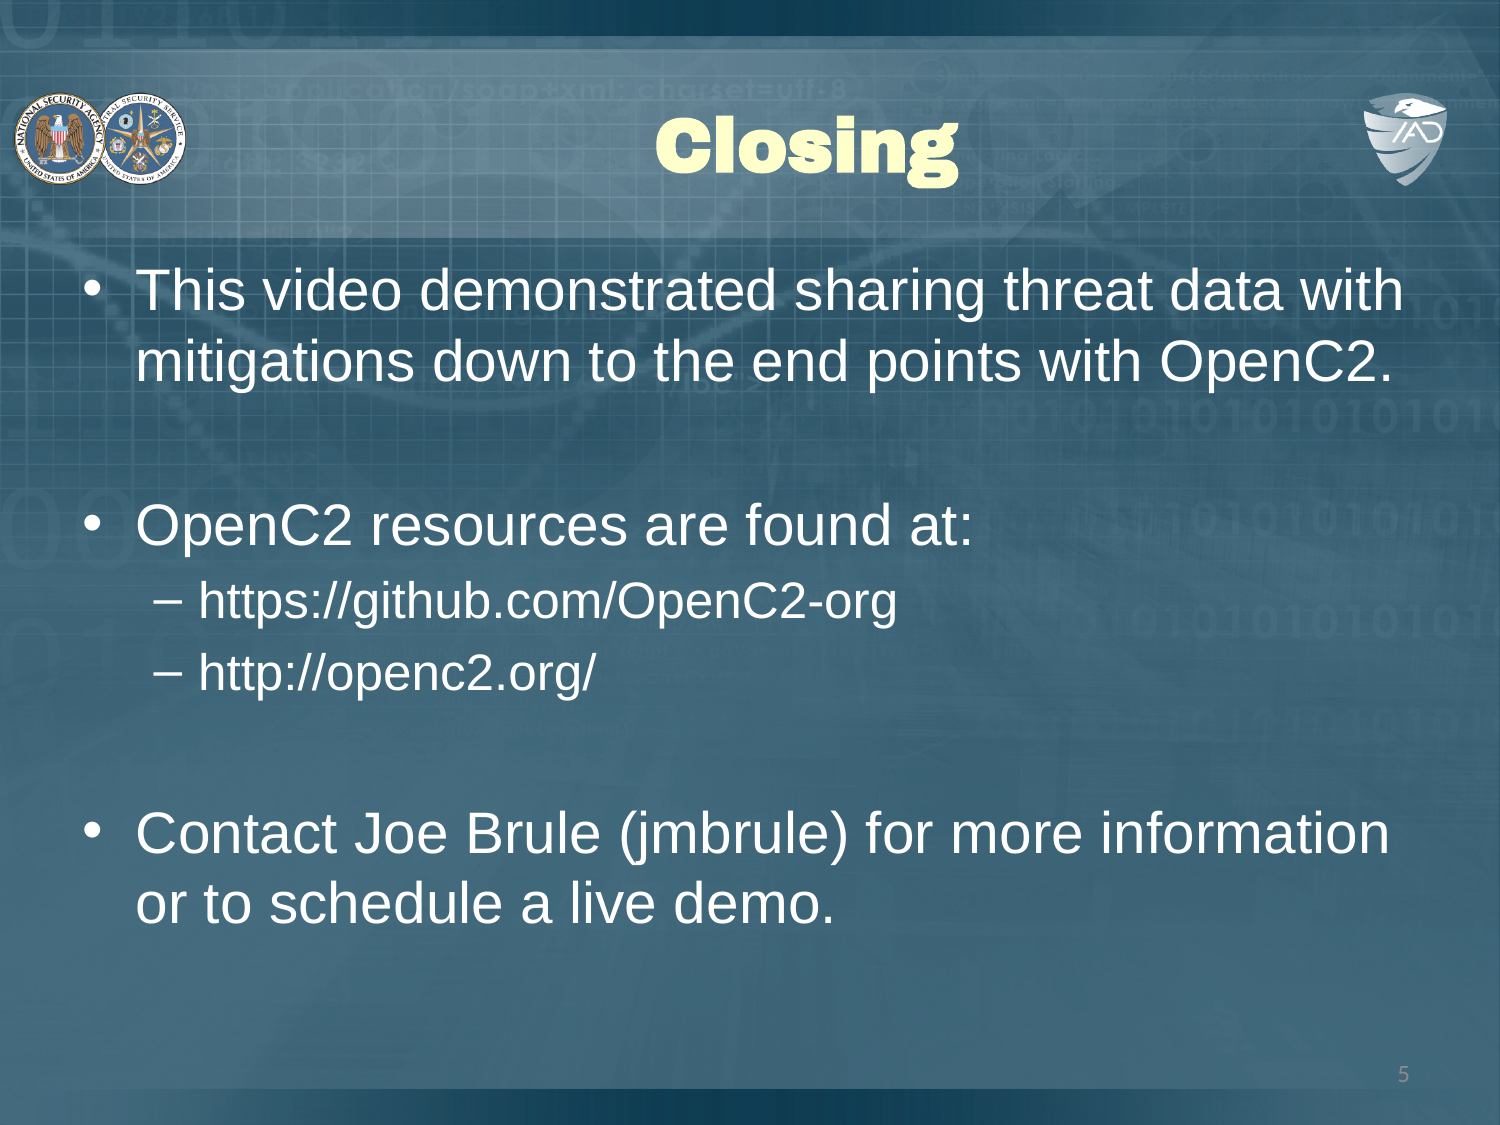

# Closing
This video demonstrated sharing threat data with mitigations down to the end points with OpenC2.

OpenC2 resources are found at:
https://github.com/OpenC2-org
http://openc2.org/

Contact Joe Brule (jmbrule) for more information or to schedule a live demo.
5